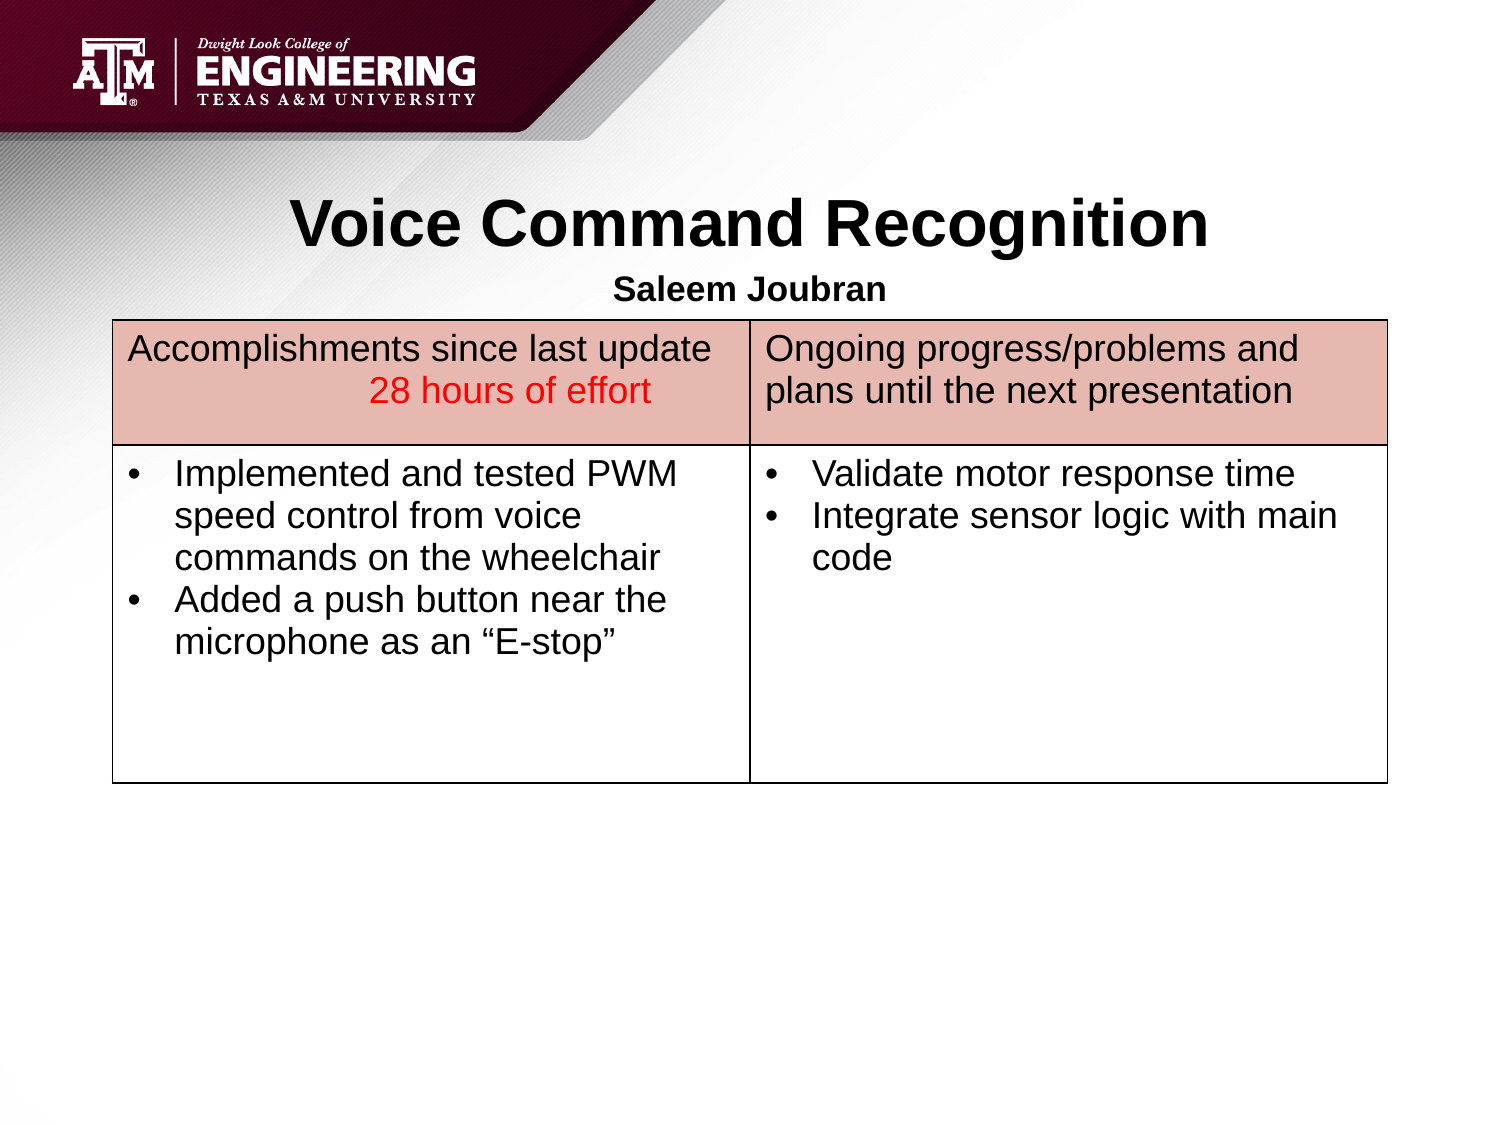

# Voice Command Recognition
Saleem Joubran
| Accomplishments since last update 28 hours of effort | Ongoing progress/problems and plans until the next presentation |
| --- | --- |
| Implemented and tested PWM speed control from voice commands on the wheelchair Added a push button near the microphone as an “E-stop” | Validate motor response time Integrate sensor logic with main code |